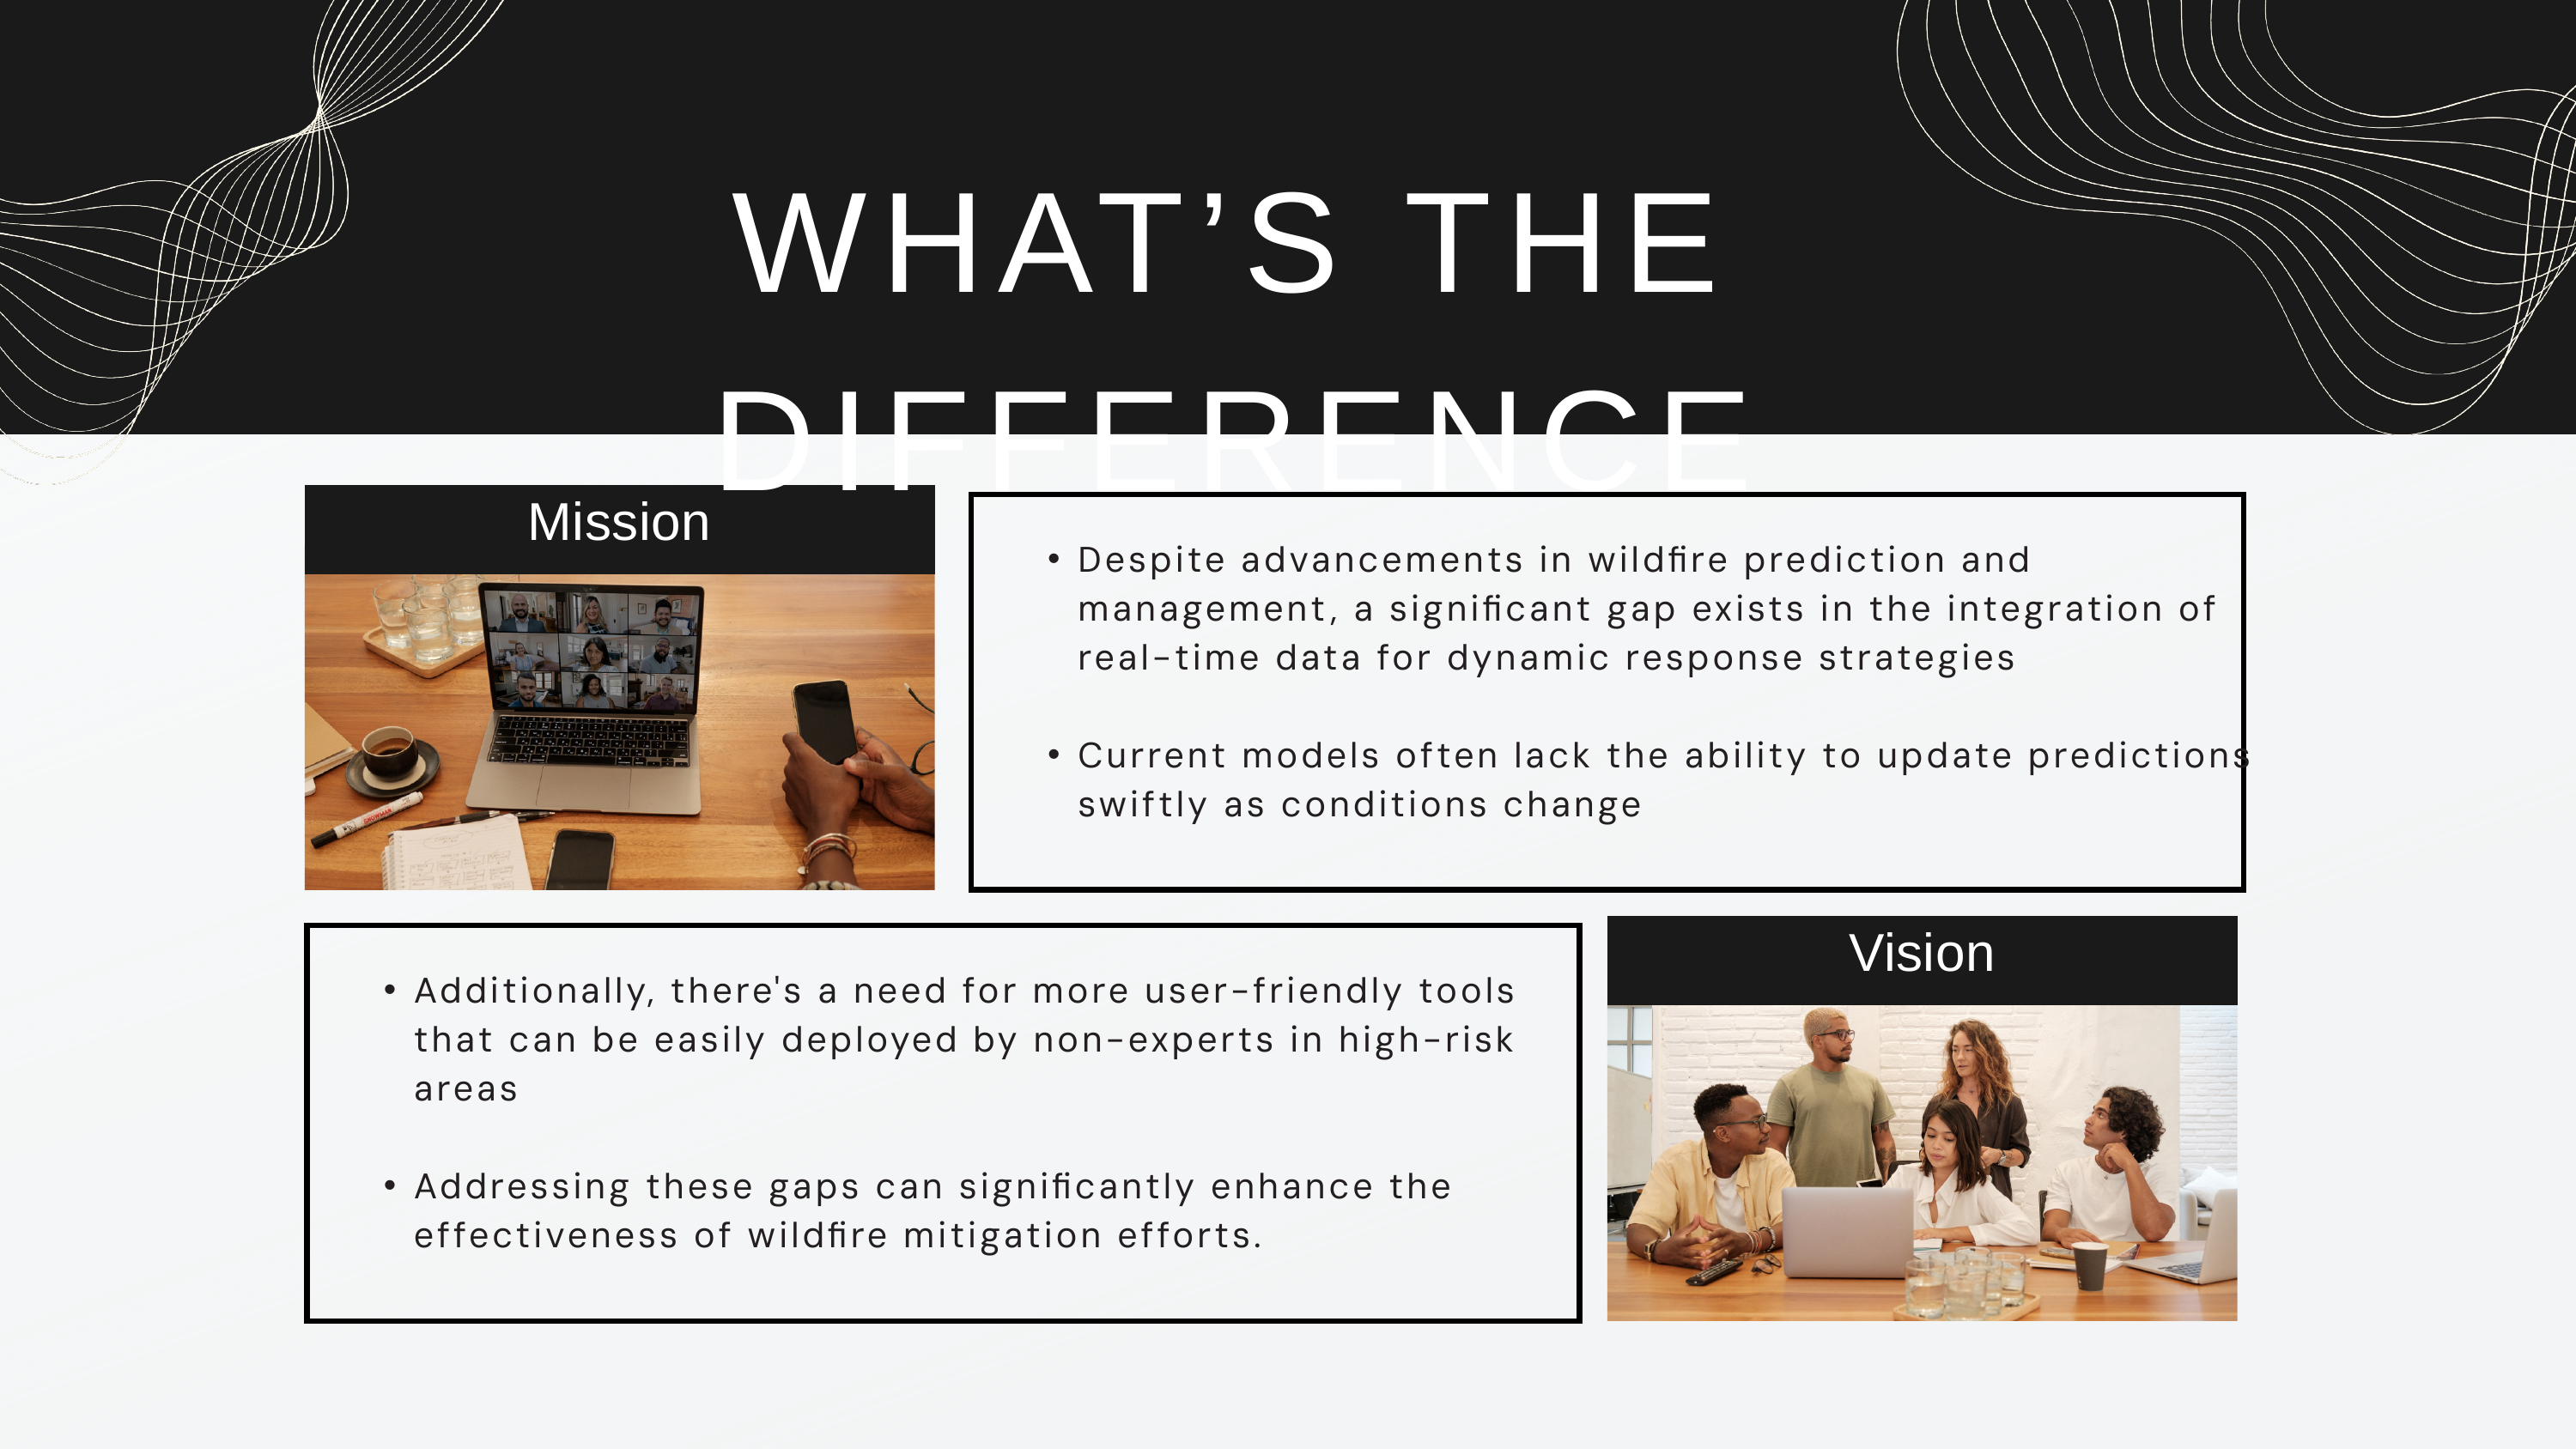

WHAT’S THE DIFFERENCE

Mission

Despite advancements in wildfire prediction and management, a significant gap exists in the integration of real-time data for dynamic response strategies

Current models often lack the ability to update predictions swiftly as conditions change

Vision

Additionally, there's a need for more user-friendly tools that can be easily deployed by non-experts in high-risk areas

Addressing these gaps can significantly enhance the effectiveness of wildfire mitigation efforts.